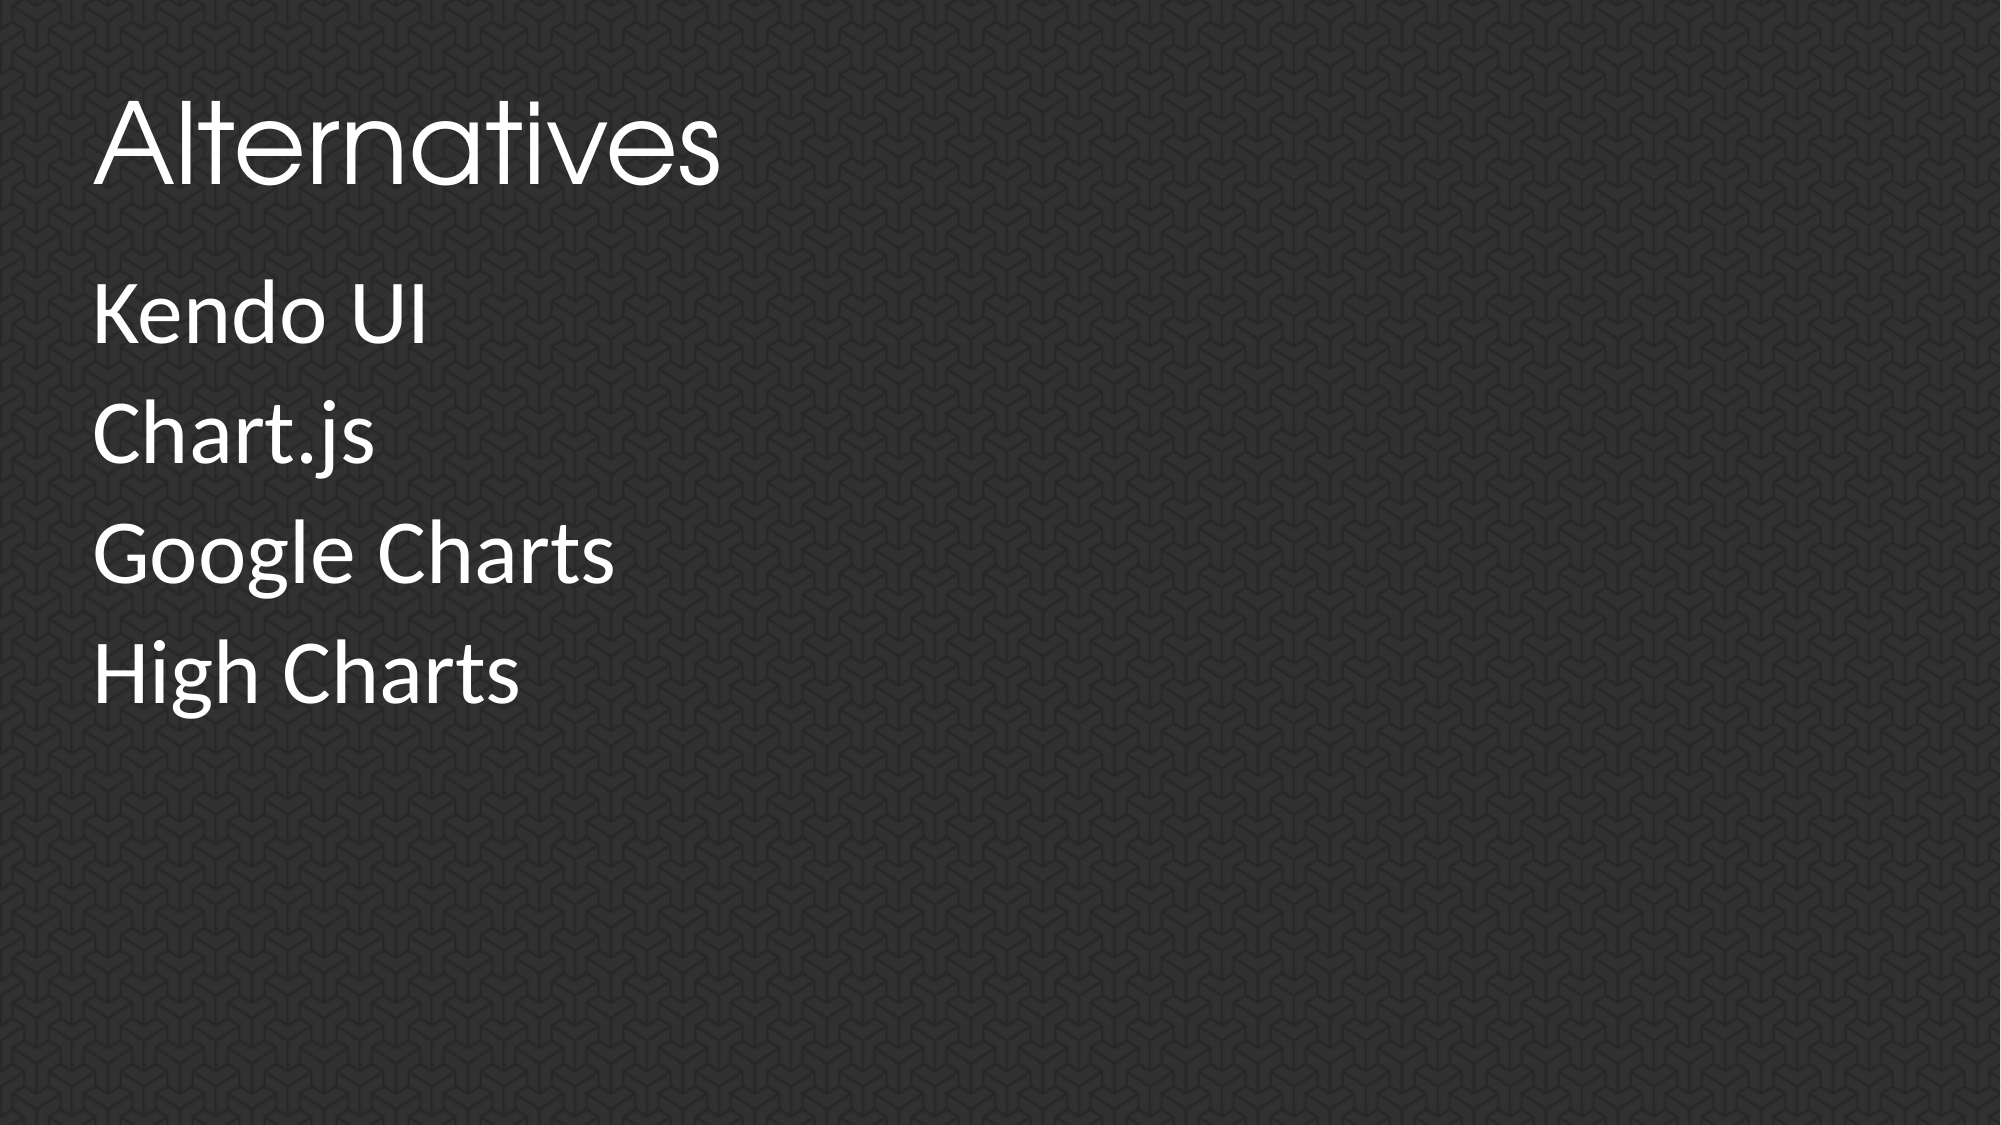

# Alternatives
Kendo UI
Chart.js
Google Charts
High Charts